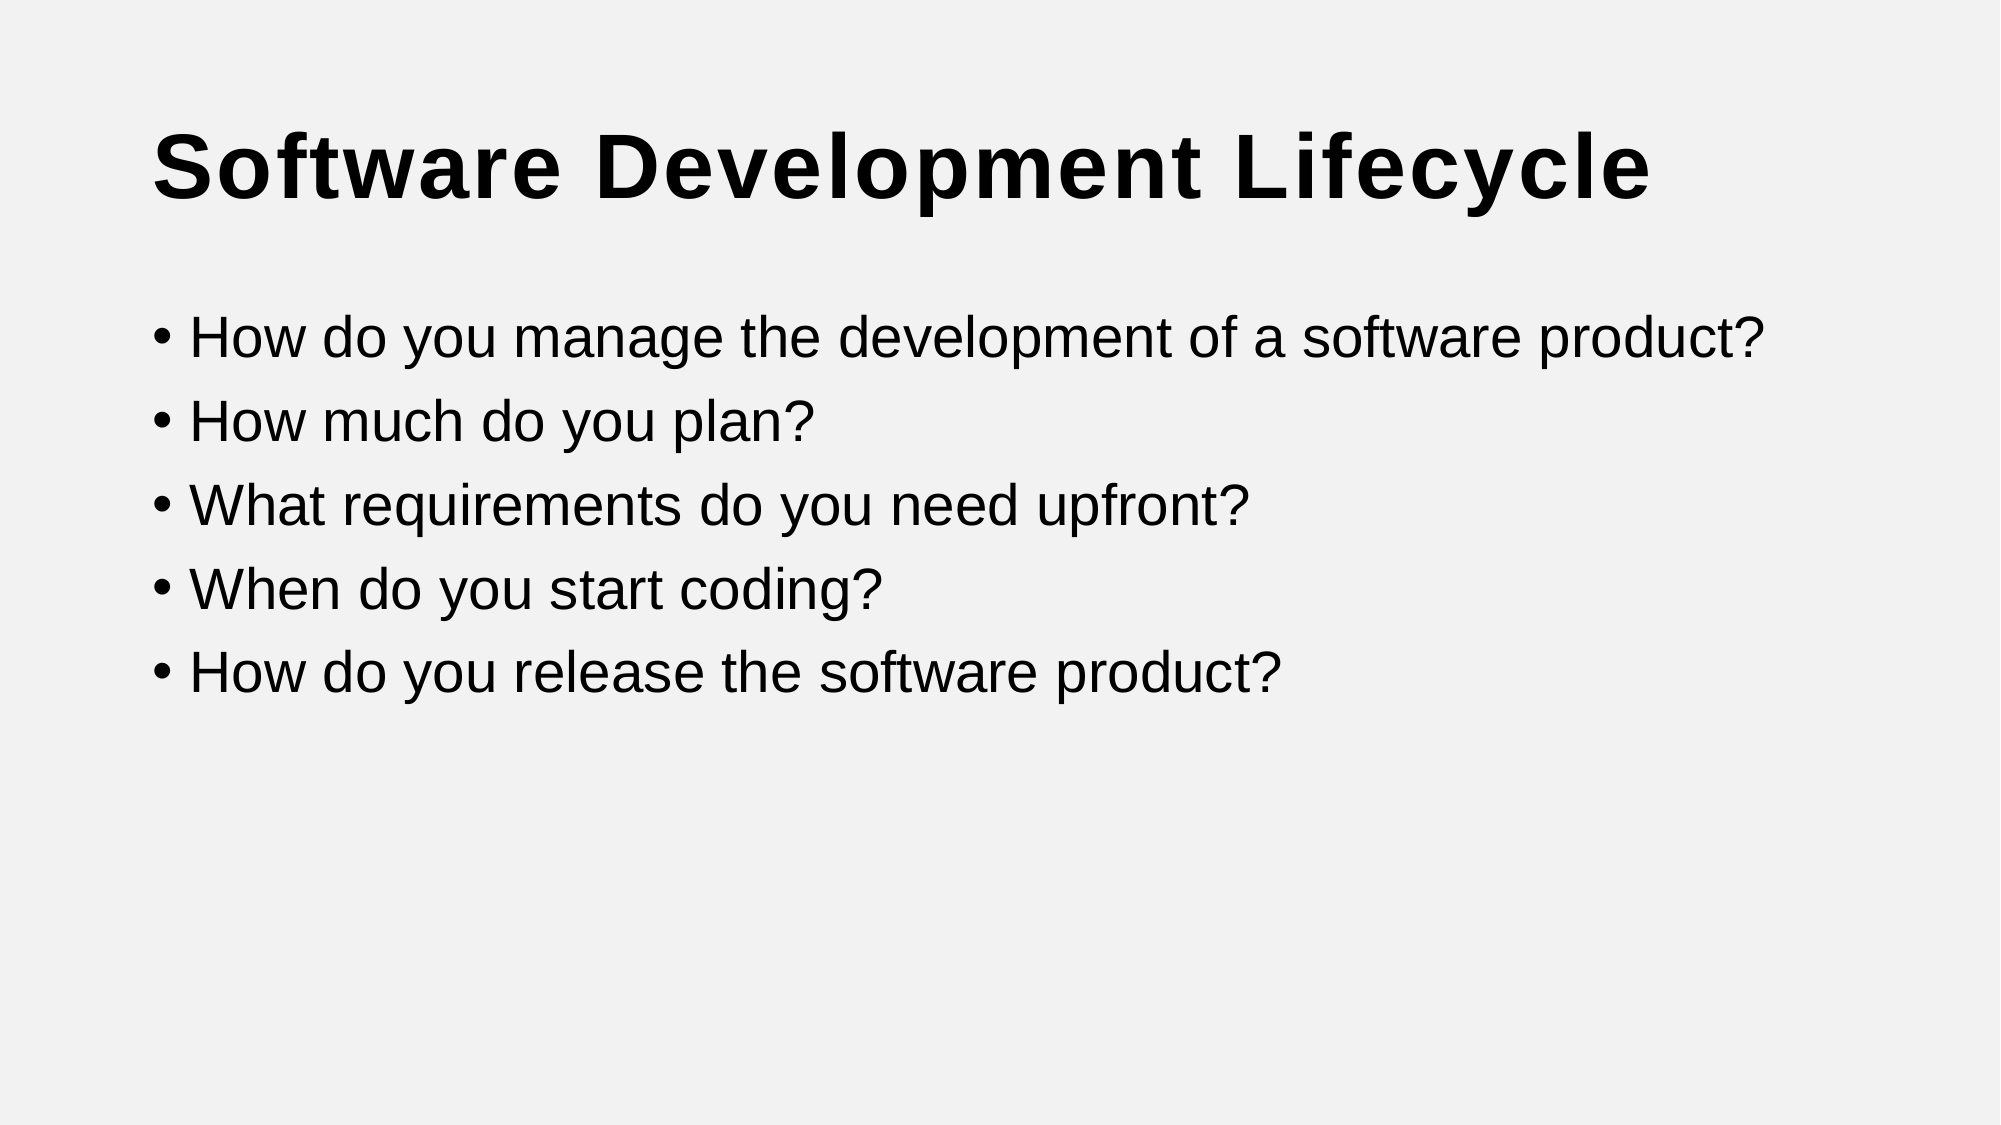

# Software Development Lifecycle
How do you manage the development of a software product?
How much do you plan?
What requirements do you need upfront?
When do you start coding?
How do you release the software product?